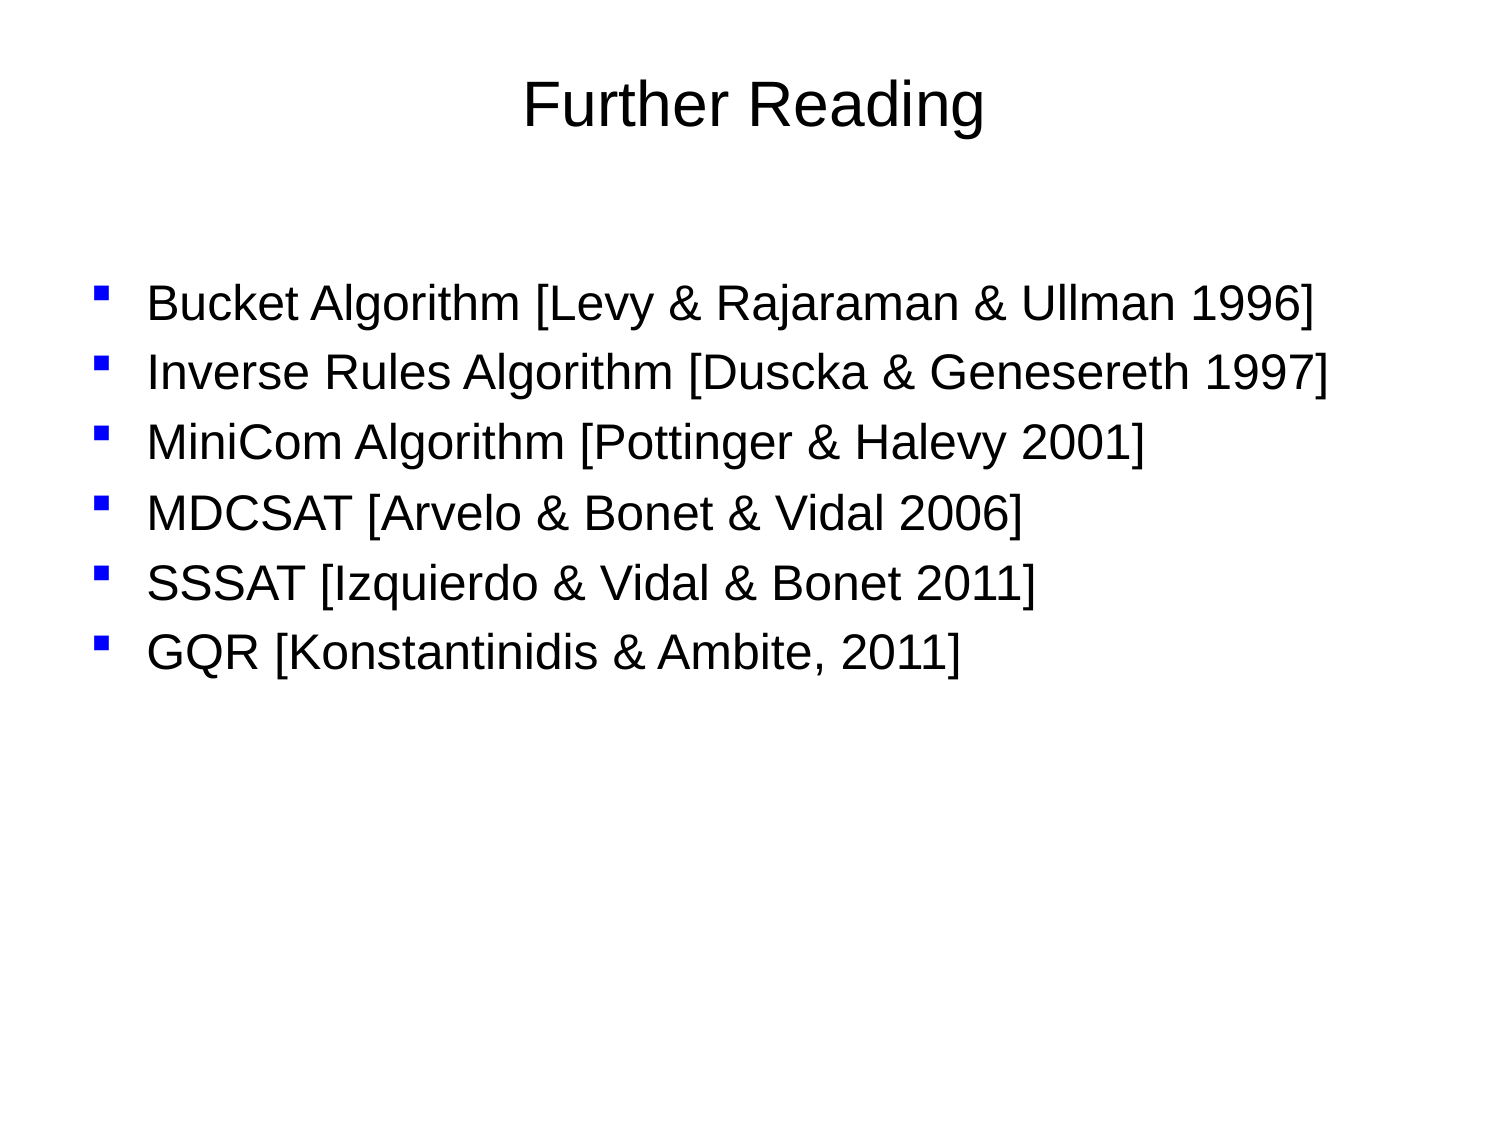

# Further Reading
Bucket Algorithm [Levy & Rajaraman & Ullman 1996]
Inverse Rules Algorithm [Duscka & Genesereth 1997]
MiniCom Algorithm [Pottinger & Halevy 2001]
MDCSAT [Arvelo & Bonet & Vidal 2006]
SSSAT [Izquierdo & Vidal & Bonet 2011]
GQR [Konstantinidis & Ambite, 2011]